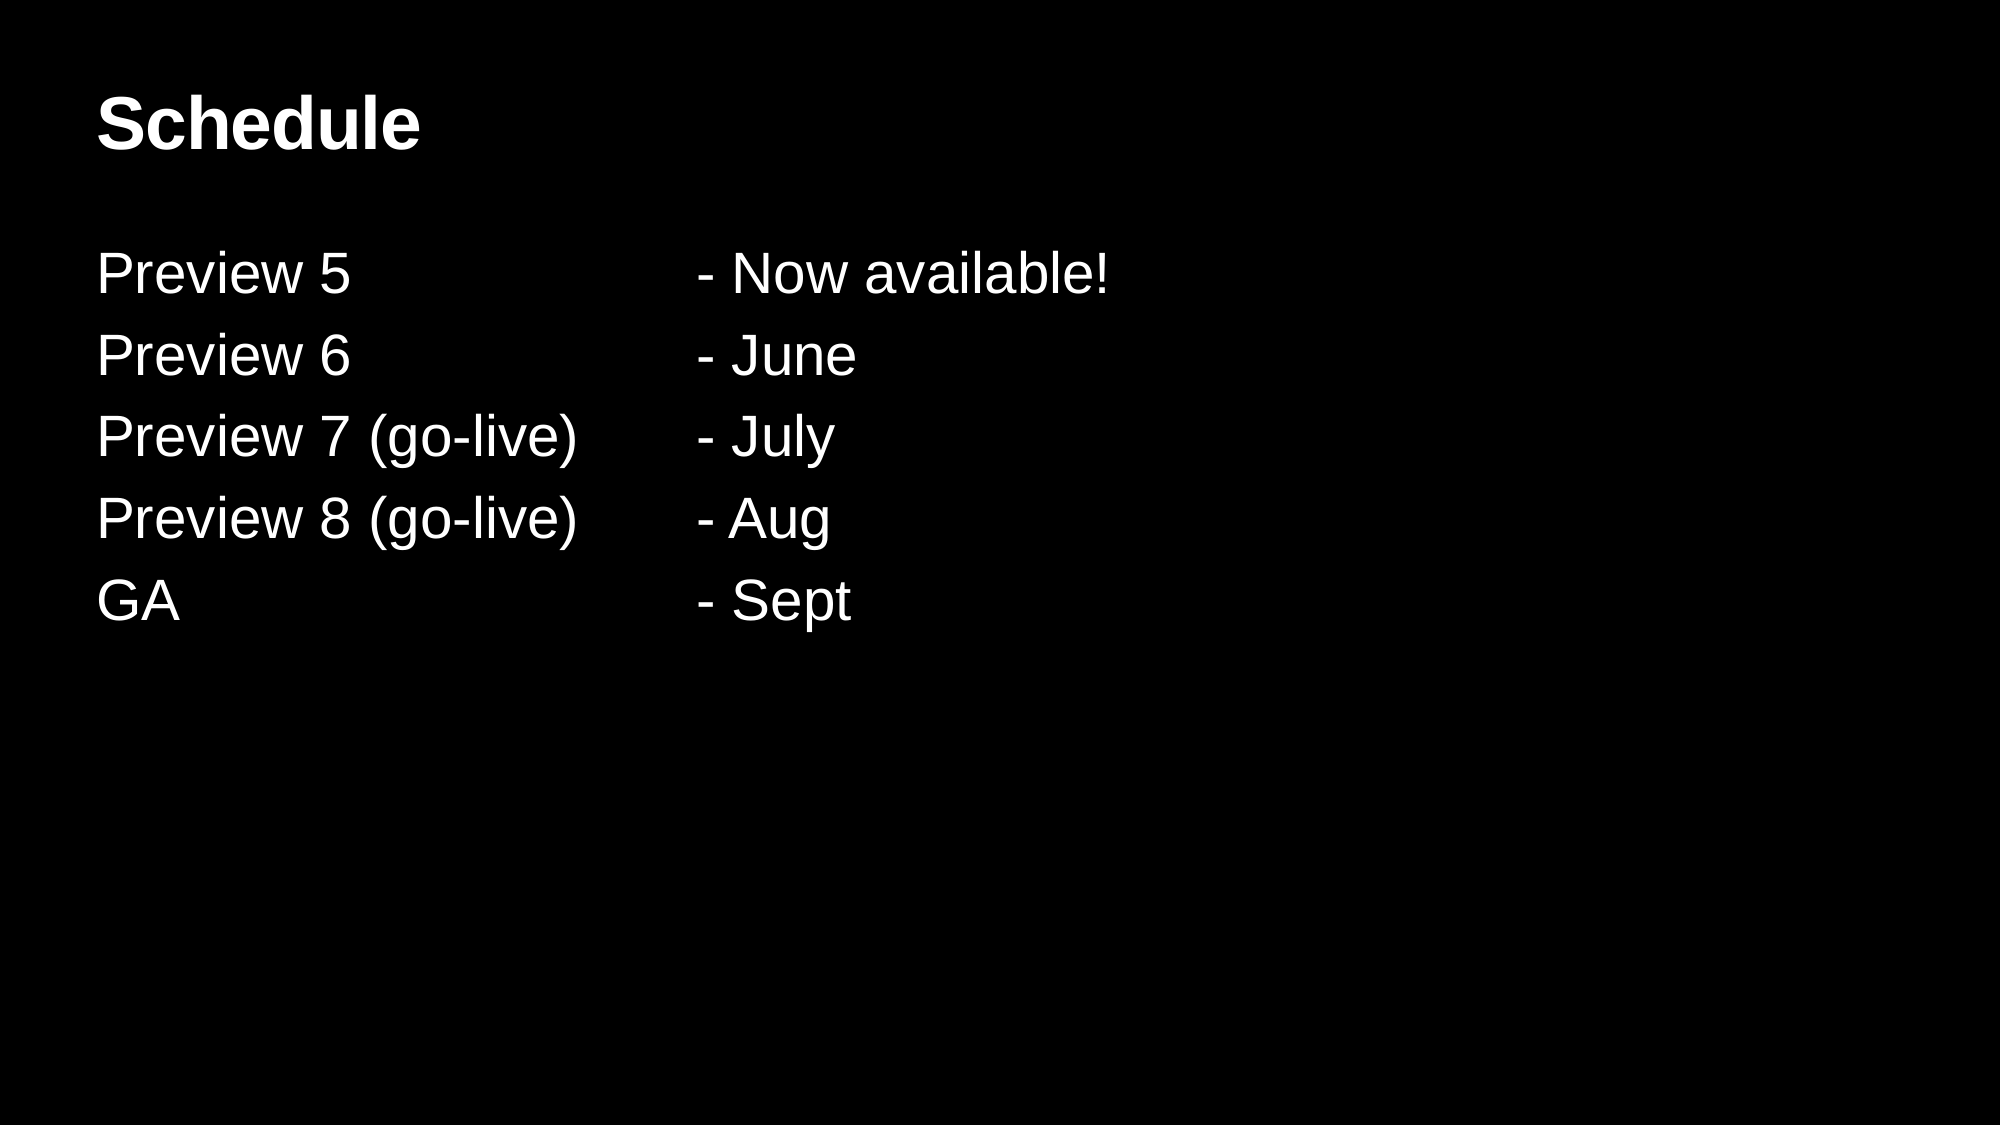

# Schedule
Preview 5			- Now available!
Preview 6			- June
Preview 7 (go-live)	- July
Preview 8 (go-live) 	- Aug
GA 				- Sept